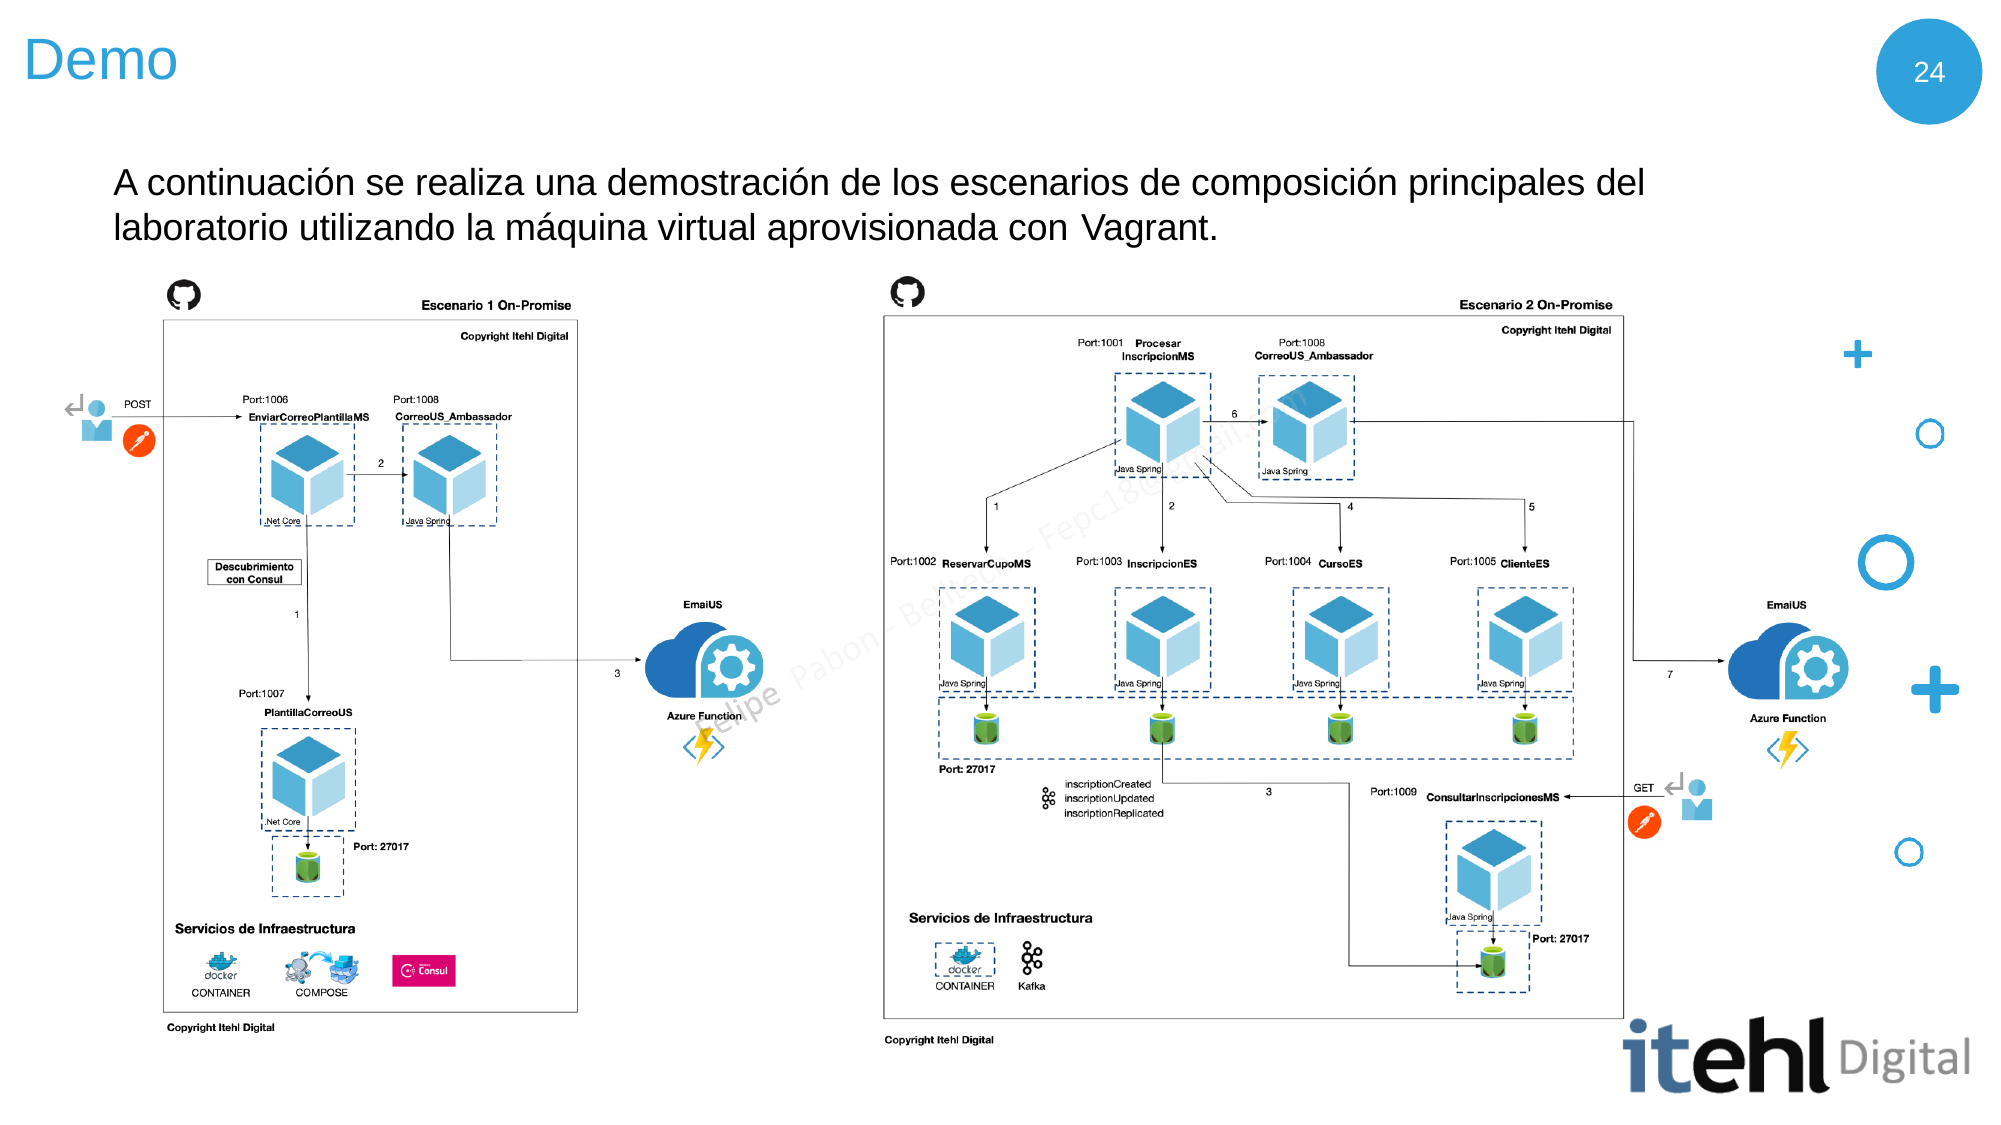

Demo
24
A continuación se realiza una demostración de los escenarios de composición principales del  laboratorio utilizando la máquina virtual aprovisionada con Vagrant.